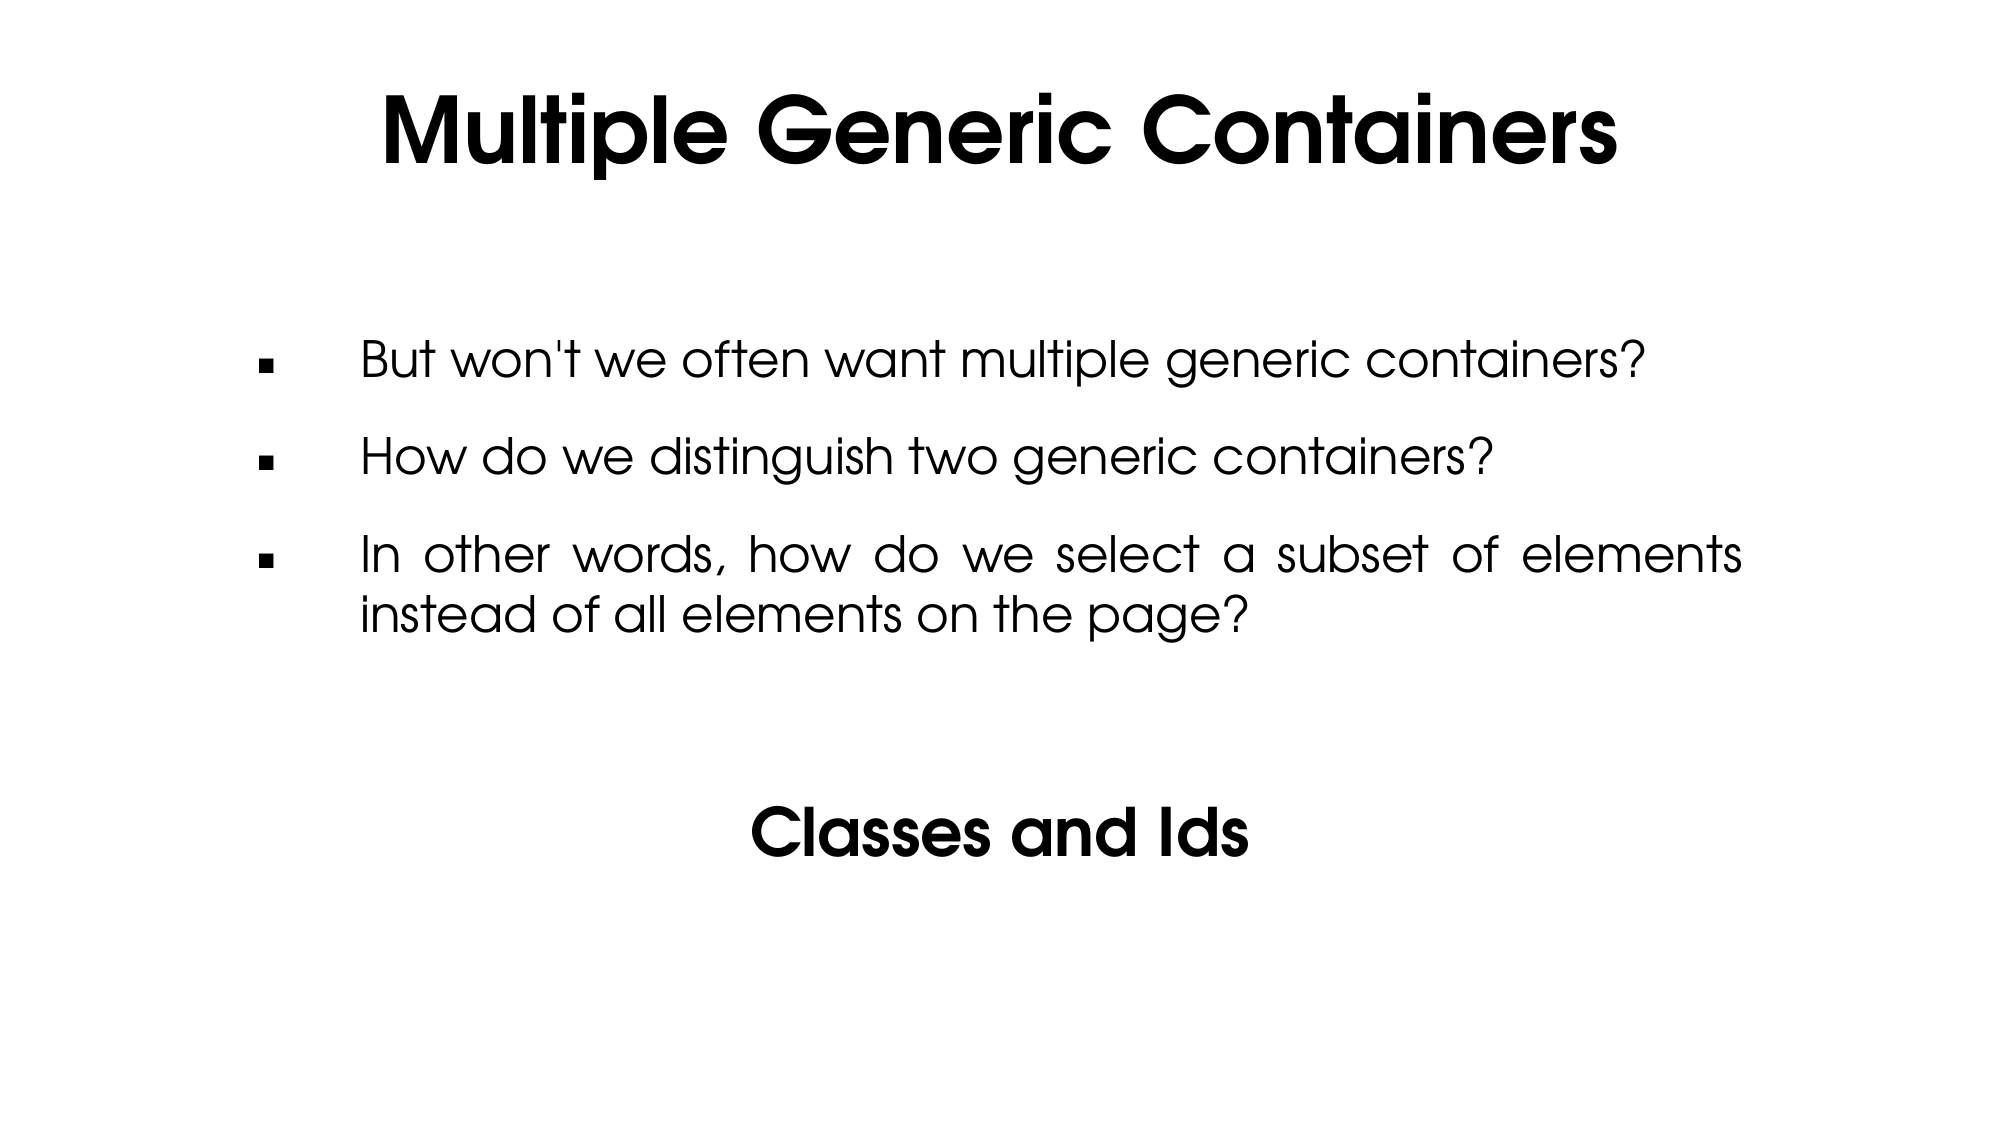

Multiple Generic Containers
But won't we often want multiple generic containers?
How do we distinguish two generic containers?
In other words, how do we select a subset of elements instead of all elements on the page?
Classes and Ids